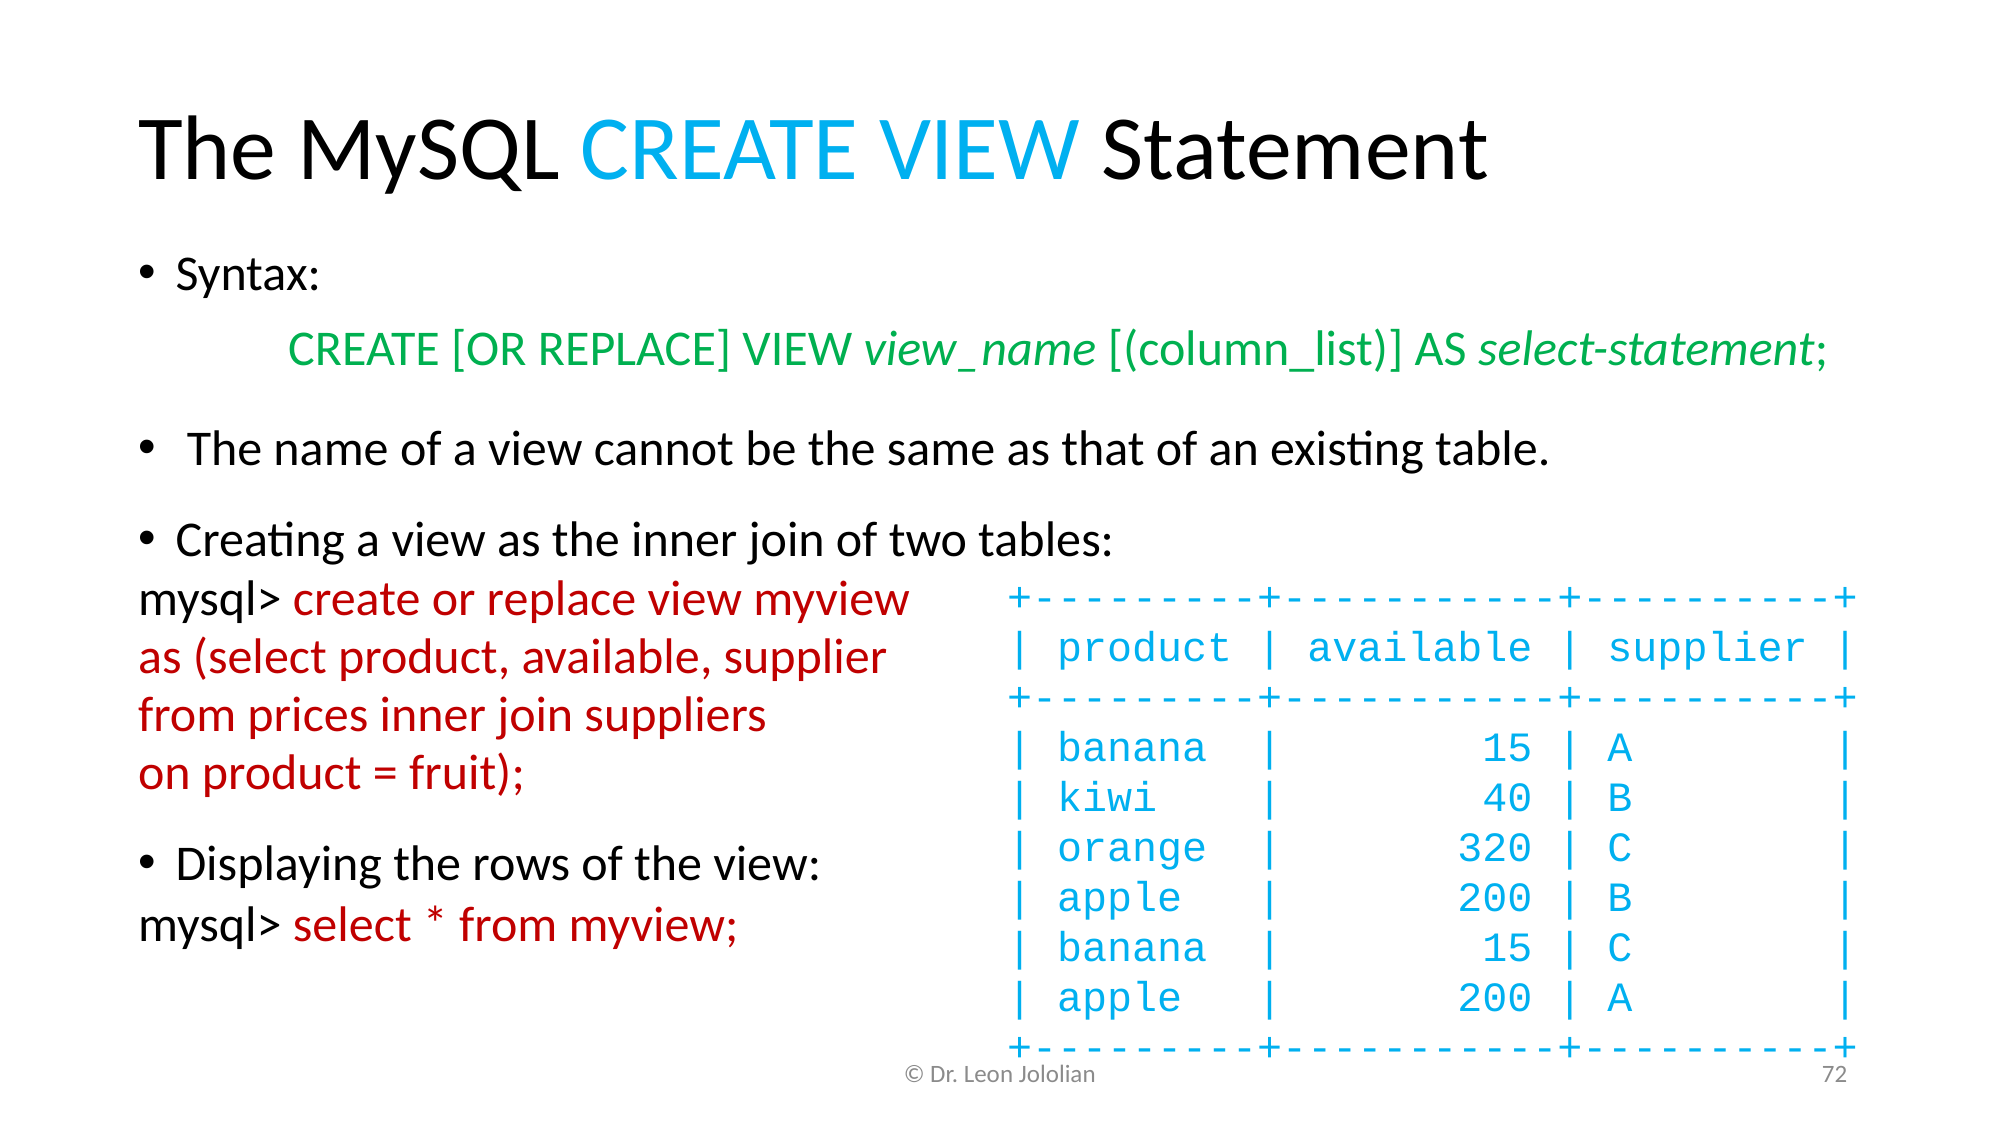

# The MySQL CREATE VIEW Statement
Syntax:
	CREATE [OR REPLACE] VIEW view_name [(column_list)] AS select-statement;
 The name of a view cannot be the same as that of an existing table.
Creating a view as the inner join of two tables:
mysql> create or replace view myview
as (select product, available, supplier
from prices inner join suppliers
on product = fruit);
Displaying the rows of the view:
mysql> select * from myview;

+---------+-----------+----------+
| product | available | supplier |
+---------+-----------+----------+
| banana  |        15 | A        |
| kiwi    |        40 | B        |
| orange  |       320 | C        |
| apple   |       200 | B        |
| banana  |        15 | C        |
| apple   |       200 | A        |
+---------+-----------+----------+
© Dr. Leon Jololian
72